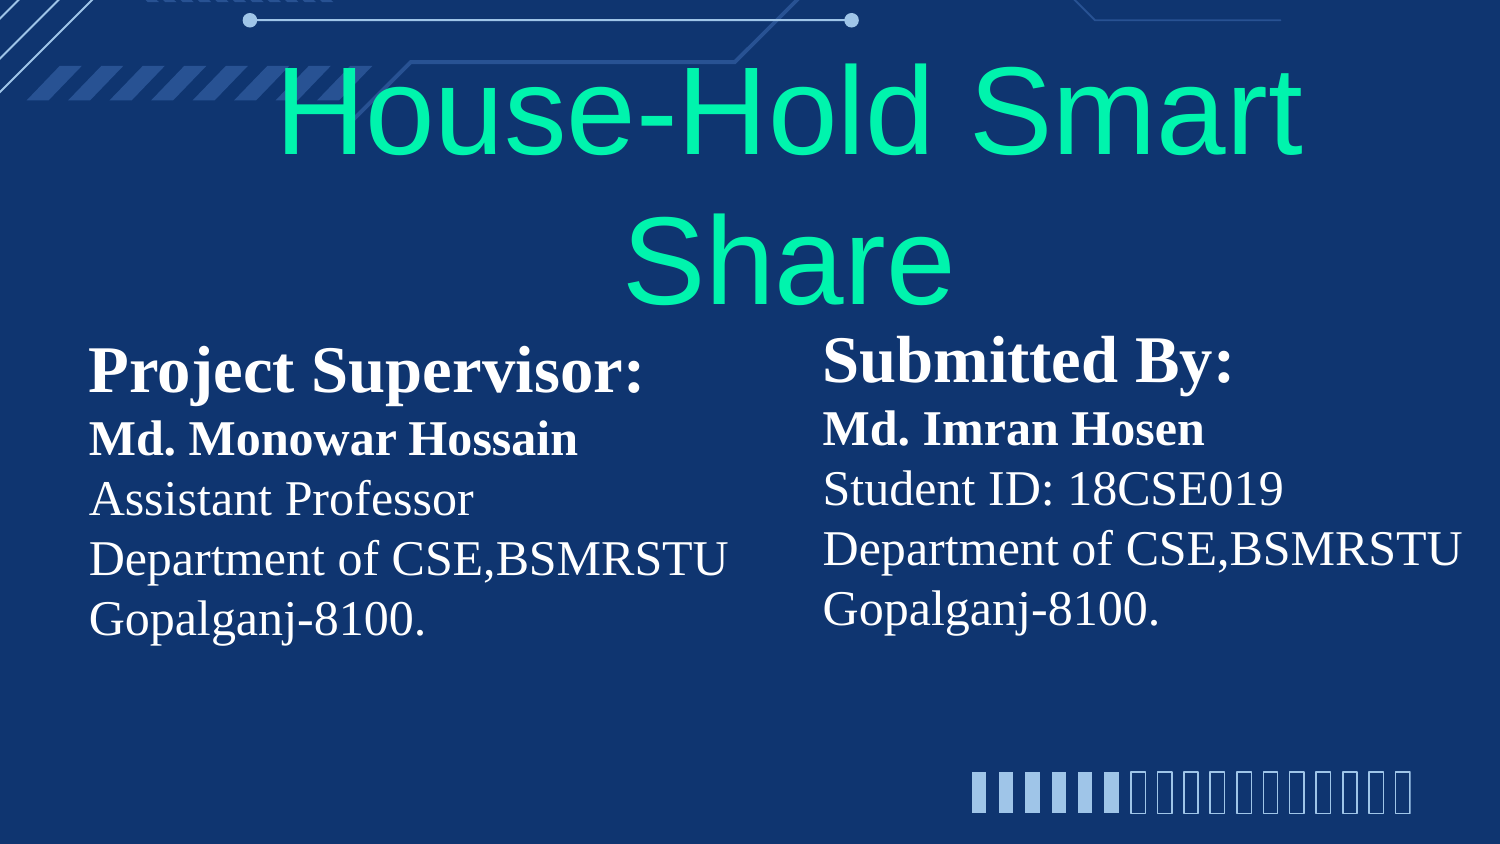

House-Hold Smart Share

Project Supervisor:
Md. Monowar Hossain
Assistant Professor
Department of CSE,BSMRSTU
Gopalganj-8100.

Submitted By:
Md. Imran Hosen
Student ID: 18CSE019
Department of CSE,BSMRSTU
Gopalganj-8100.